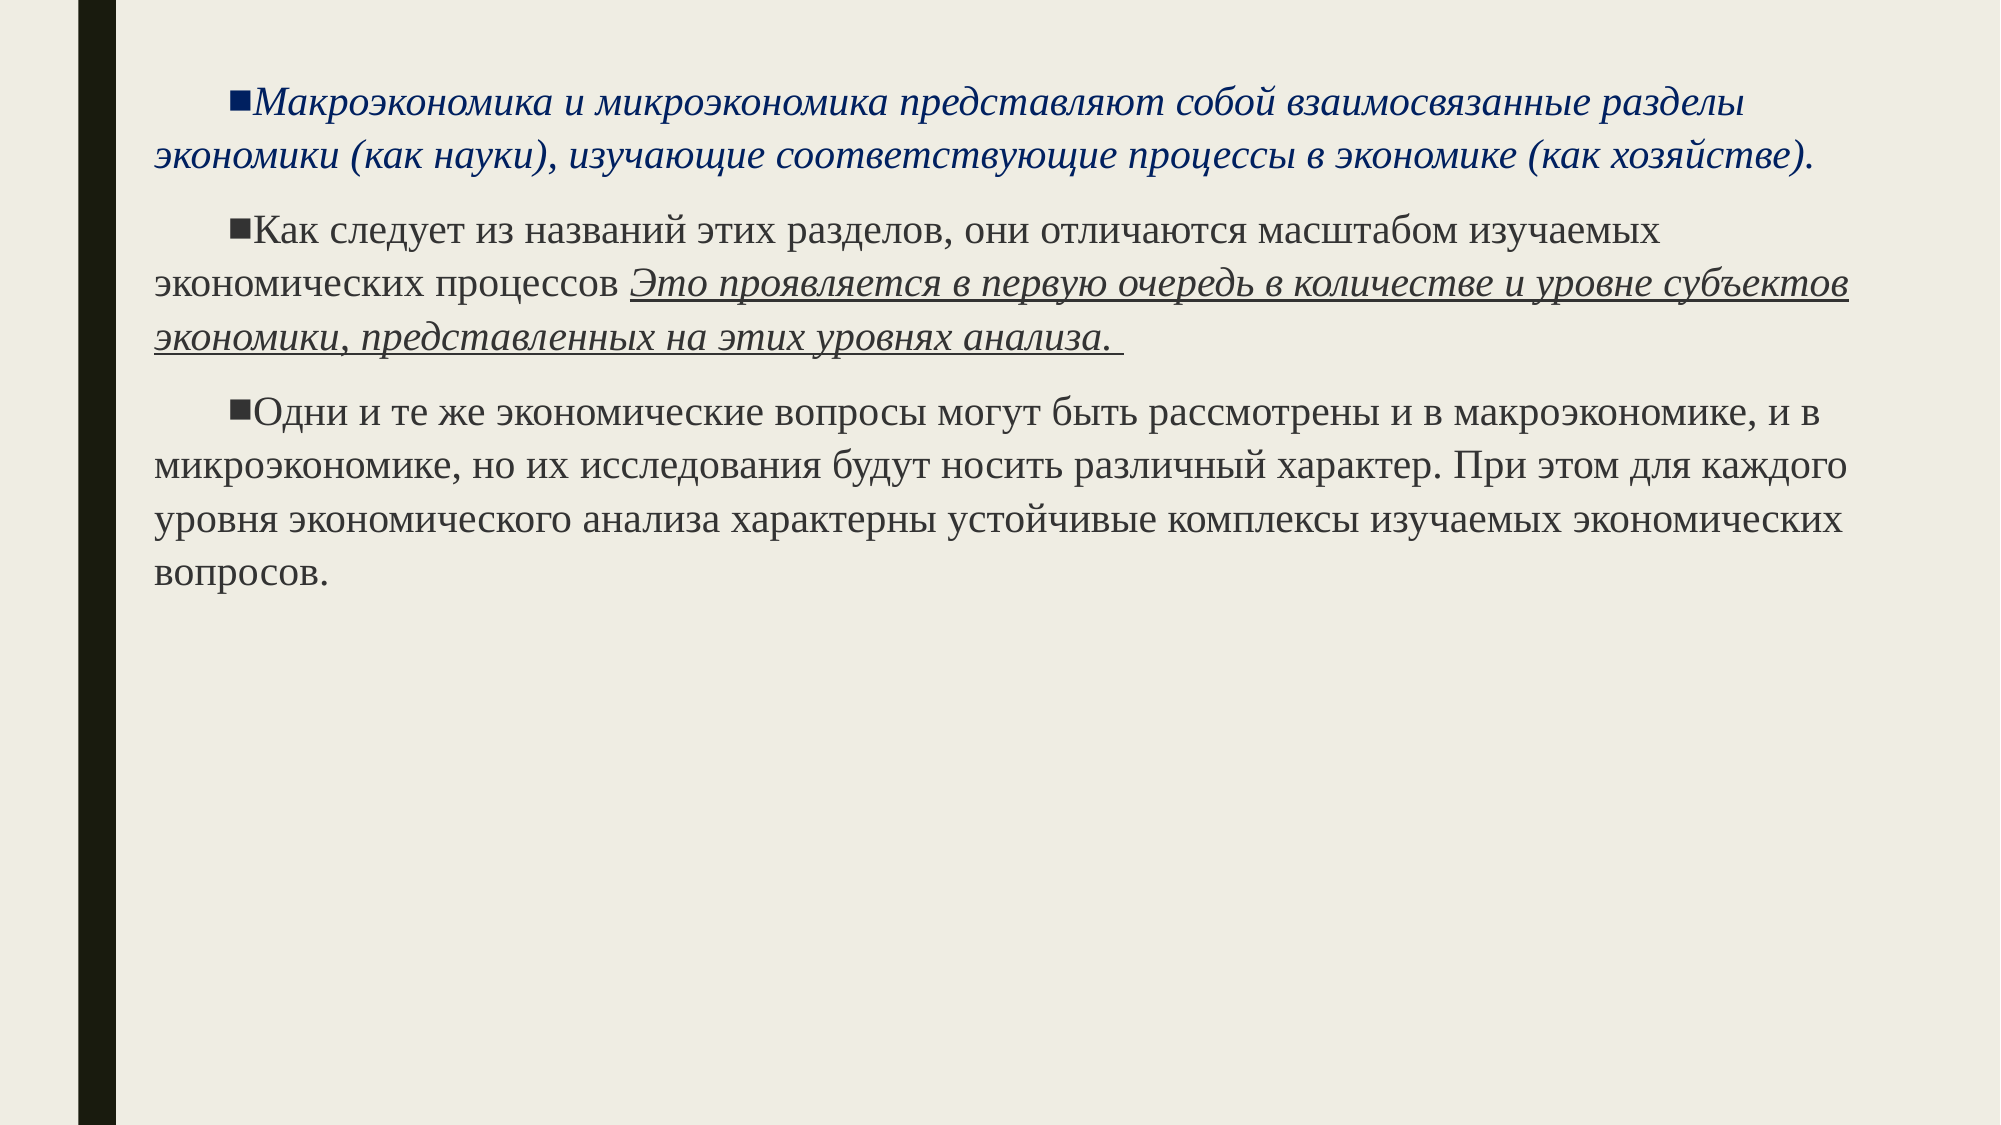

Макроэкономика и микроэкономика представляют собой взаимосвязанные разделы экономики (как науки), изучающие соответствующие процессы в экономике (как хозяйстве).
Как следует из названий этих разделов, они отличаются масштабом изучаемых экономических процессов Это проявляется в первую очередь в количестве и уровне субъектов экономики, представленных на этих уровнях анализа.
Одни и те же экономические вопросы могут быть рассмотрены и в макроэкономике, и в микроэкономике, но их исследования будут носить различный характер. При этом для каждого уровня экономического анализа характерны устойчивые комплексы изучаемых экономических вопросов.